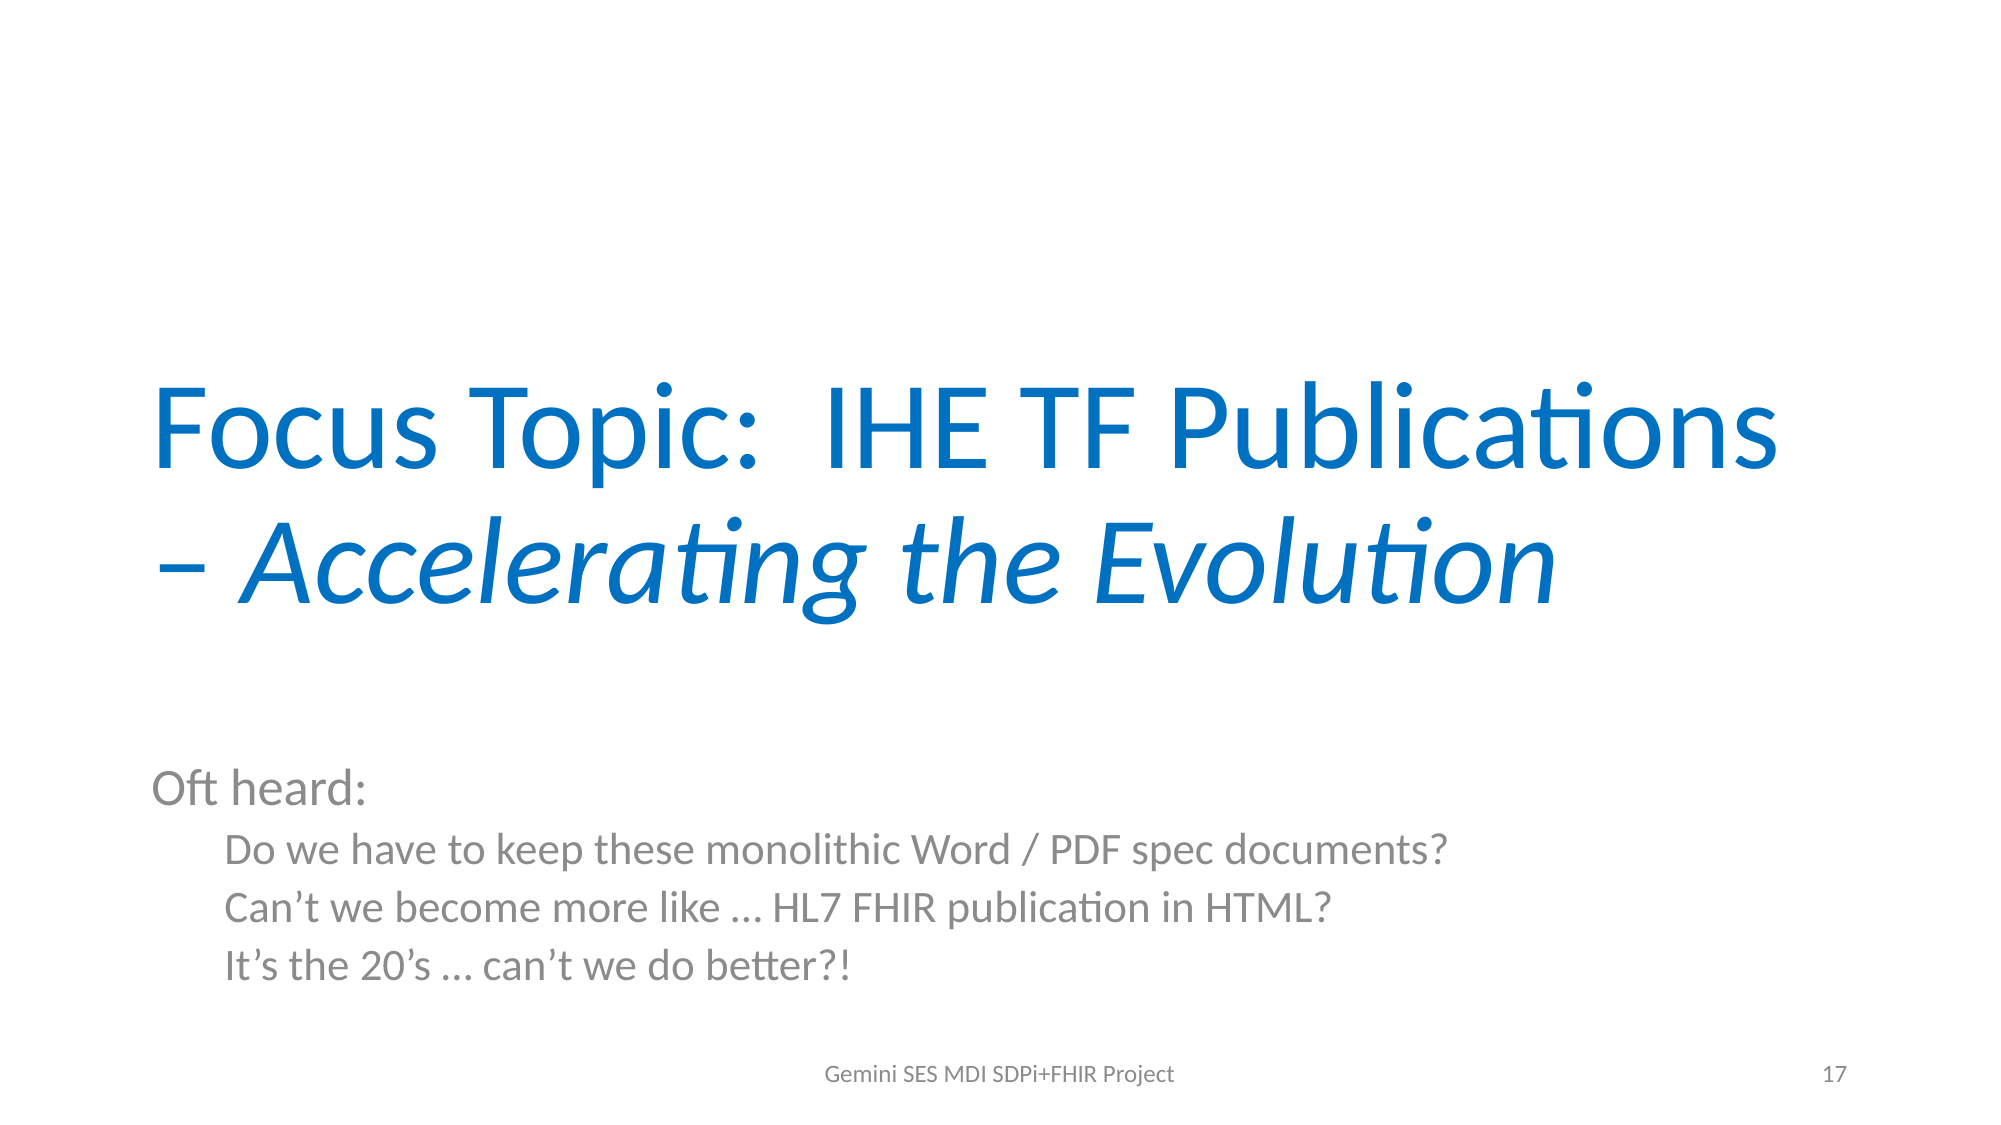

# Focus Topic:  IHE TF Publications – Accelerating the Evolution
Oft heard:
Do we have to keep these monolithic Word / PDF spec documents?
Can’t we become more like … HL7 FHIR publication in HTML?
It’s the 20’s … can’t we do better?!
Gemini SES MDI SDPi+FHIR Project
17